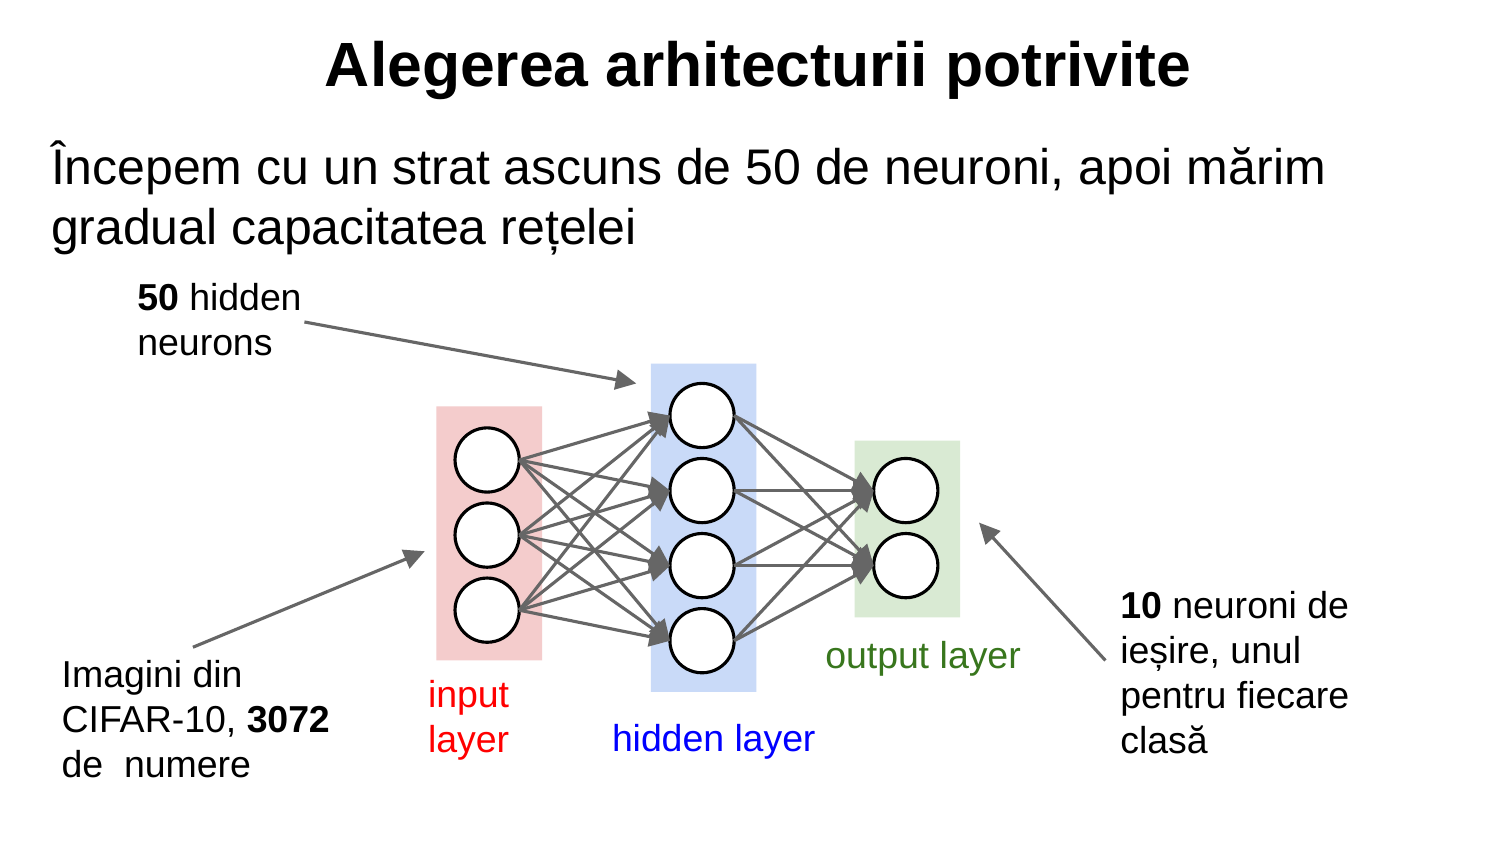

Alegerea arhitecturii potrivite

Începem cu un strat ascuns de 50 de neuroni, apoi mărim gradual capacitatea rețelei
50 hidden neurons

10 neuroni de ieșire, unul pentru fiecare clasă

output layer
Imagini din CIFAR-10, 3072 de  numere
input layer
hidden layer